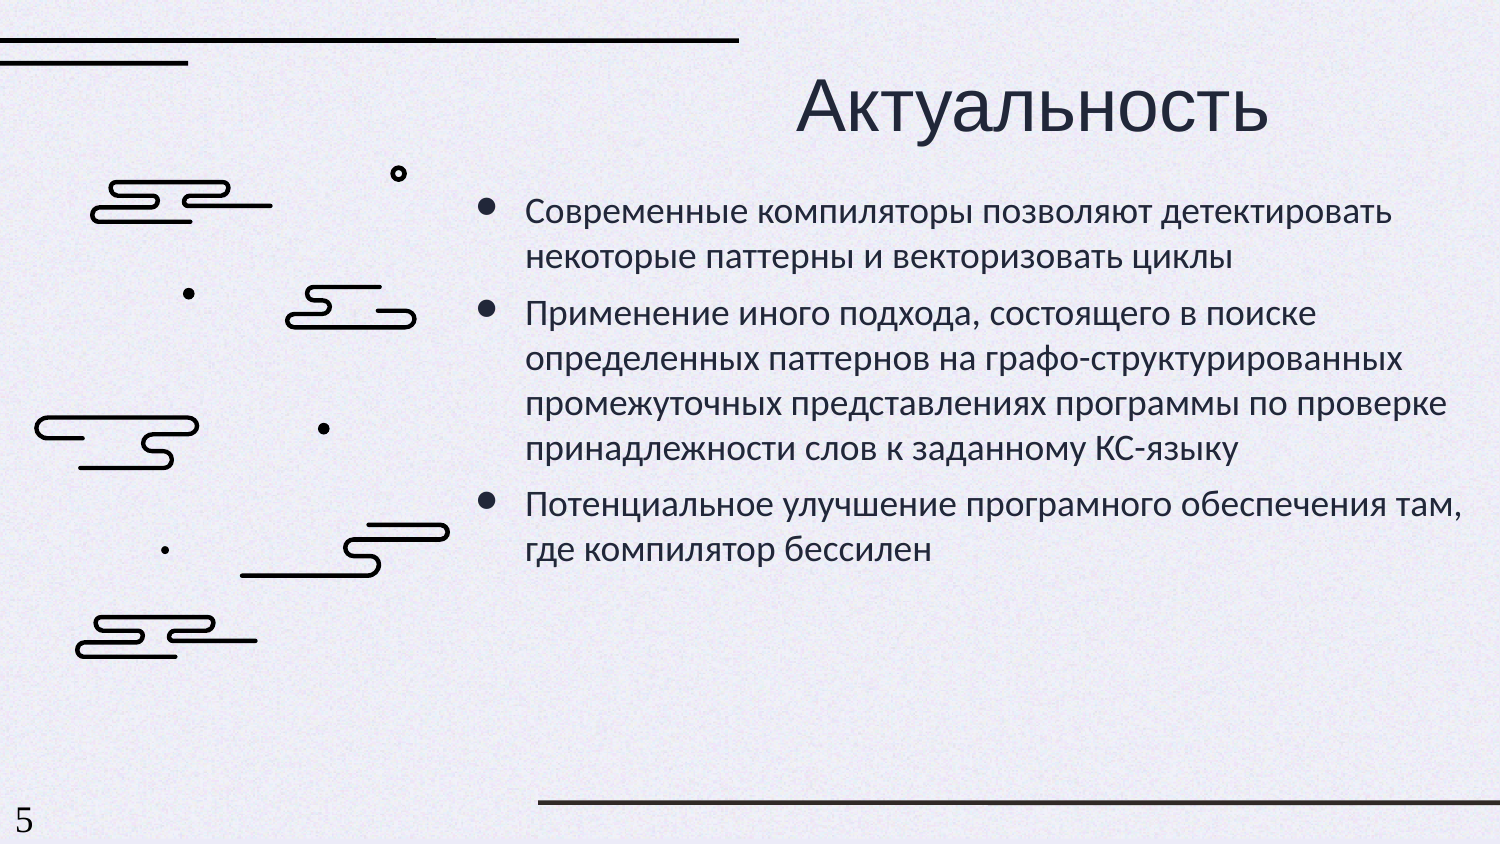

Актуальность

Современные компиляторы позволяют детектировать некоторые паттерны и векторизовать циклы
Применение иного подхода, состоящего в поиске определенных паттернов на графо-структурированных  промежуточных представлениях программы по проверке принадлежности слов к заданному КС-языку
Потенциальное улучшение програмного обеспечения там, где компилятор бессилен

5